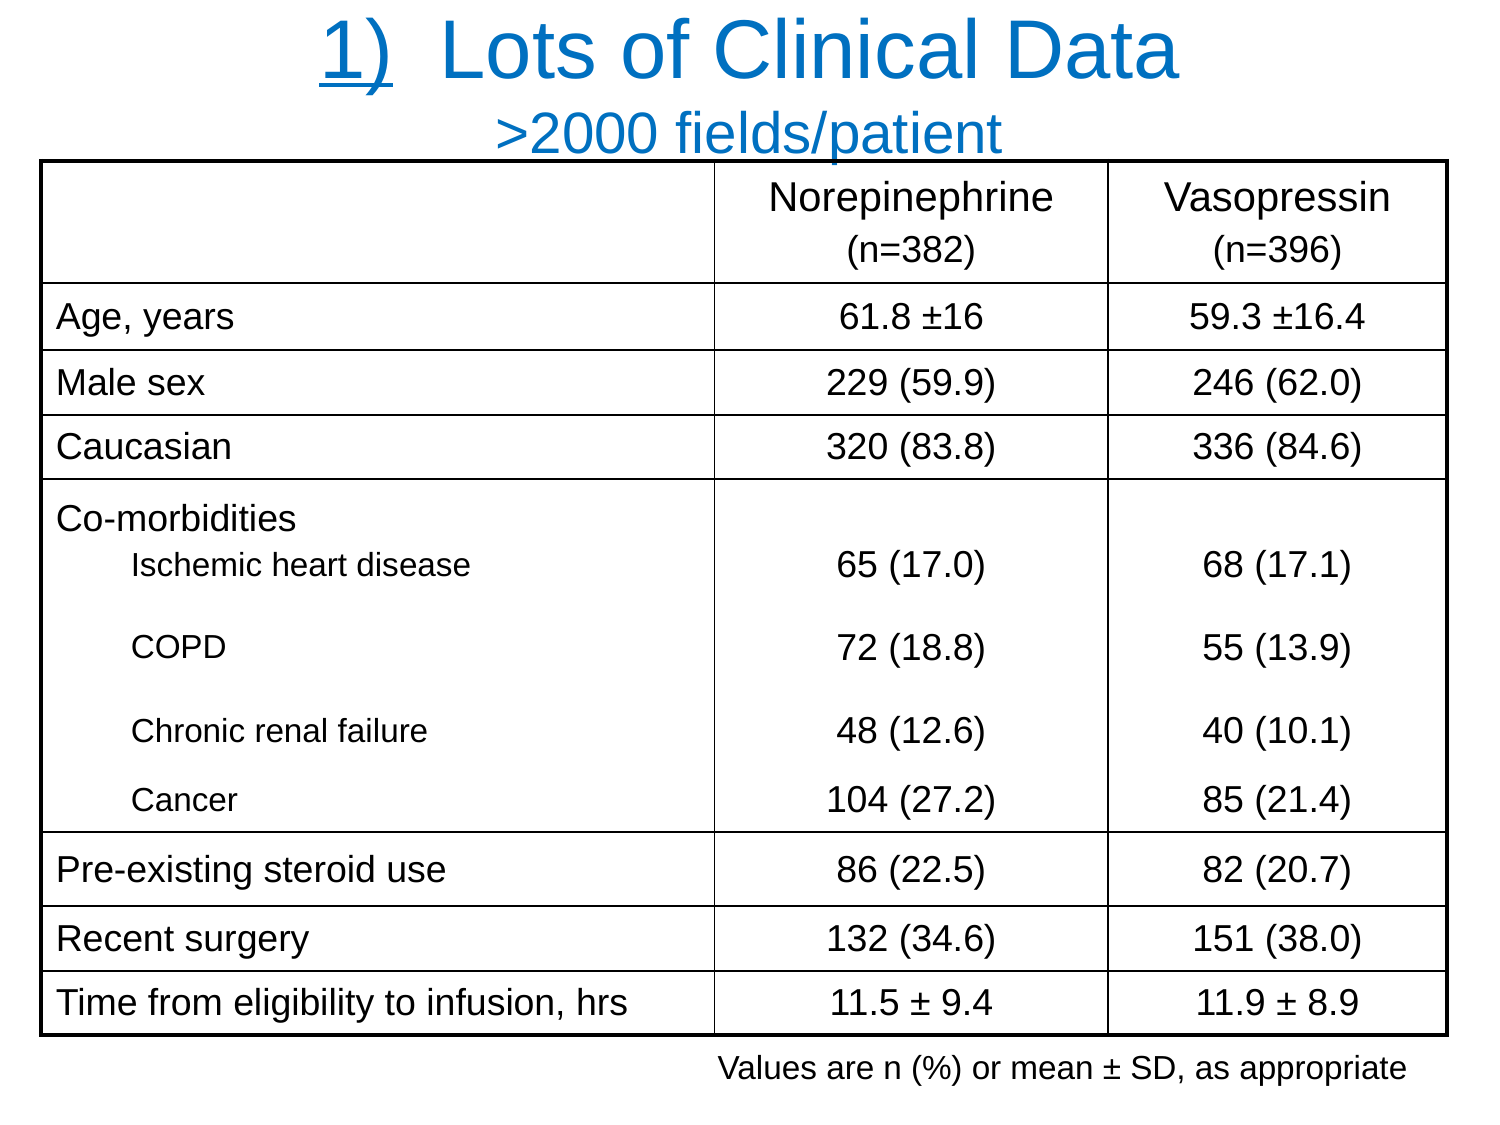

# 1)  Lots of Clinical Data >2000 fields/patient
|  | Norepinephrine (n=382) | Vasopressin (n=396) |
| --- | --- | --- |
| Age, years | 61.8 ±16 | 59.3 ±16.4 |
| Male sex | 229 (59.9) | 246 (62.0) |
| Caucasian | 320 (83.8) | 336 (84.6) |
| Co-morbidities Ischemic heart disease | 65 (17.0) | 68 (17.1) |
| COPD | 72 (18.8) | 55 (13.9) |
| Chronic renal failure | 48 (12.6) | 40 (10.1) |
| Cancer | 104 (27.2) | 85 (21.4) |
| Pre-existing steroid use | 86 (22.5) | 82 (20.7) |
| Recent surgery | 132 (34.6) | 151 (38.0) |
| Time from eligibility to infusion, hrs | 11.5 ± 9.4 | 11.9 ± 8.9 |
Values are n (%) or mean ± SD, as appropriate